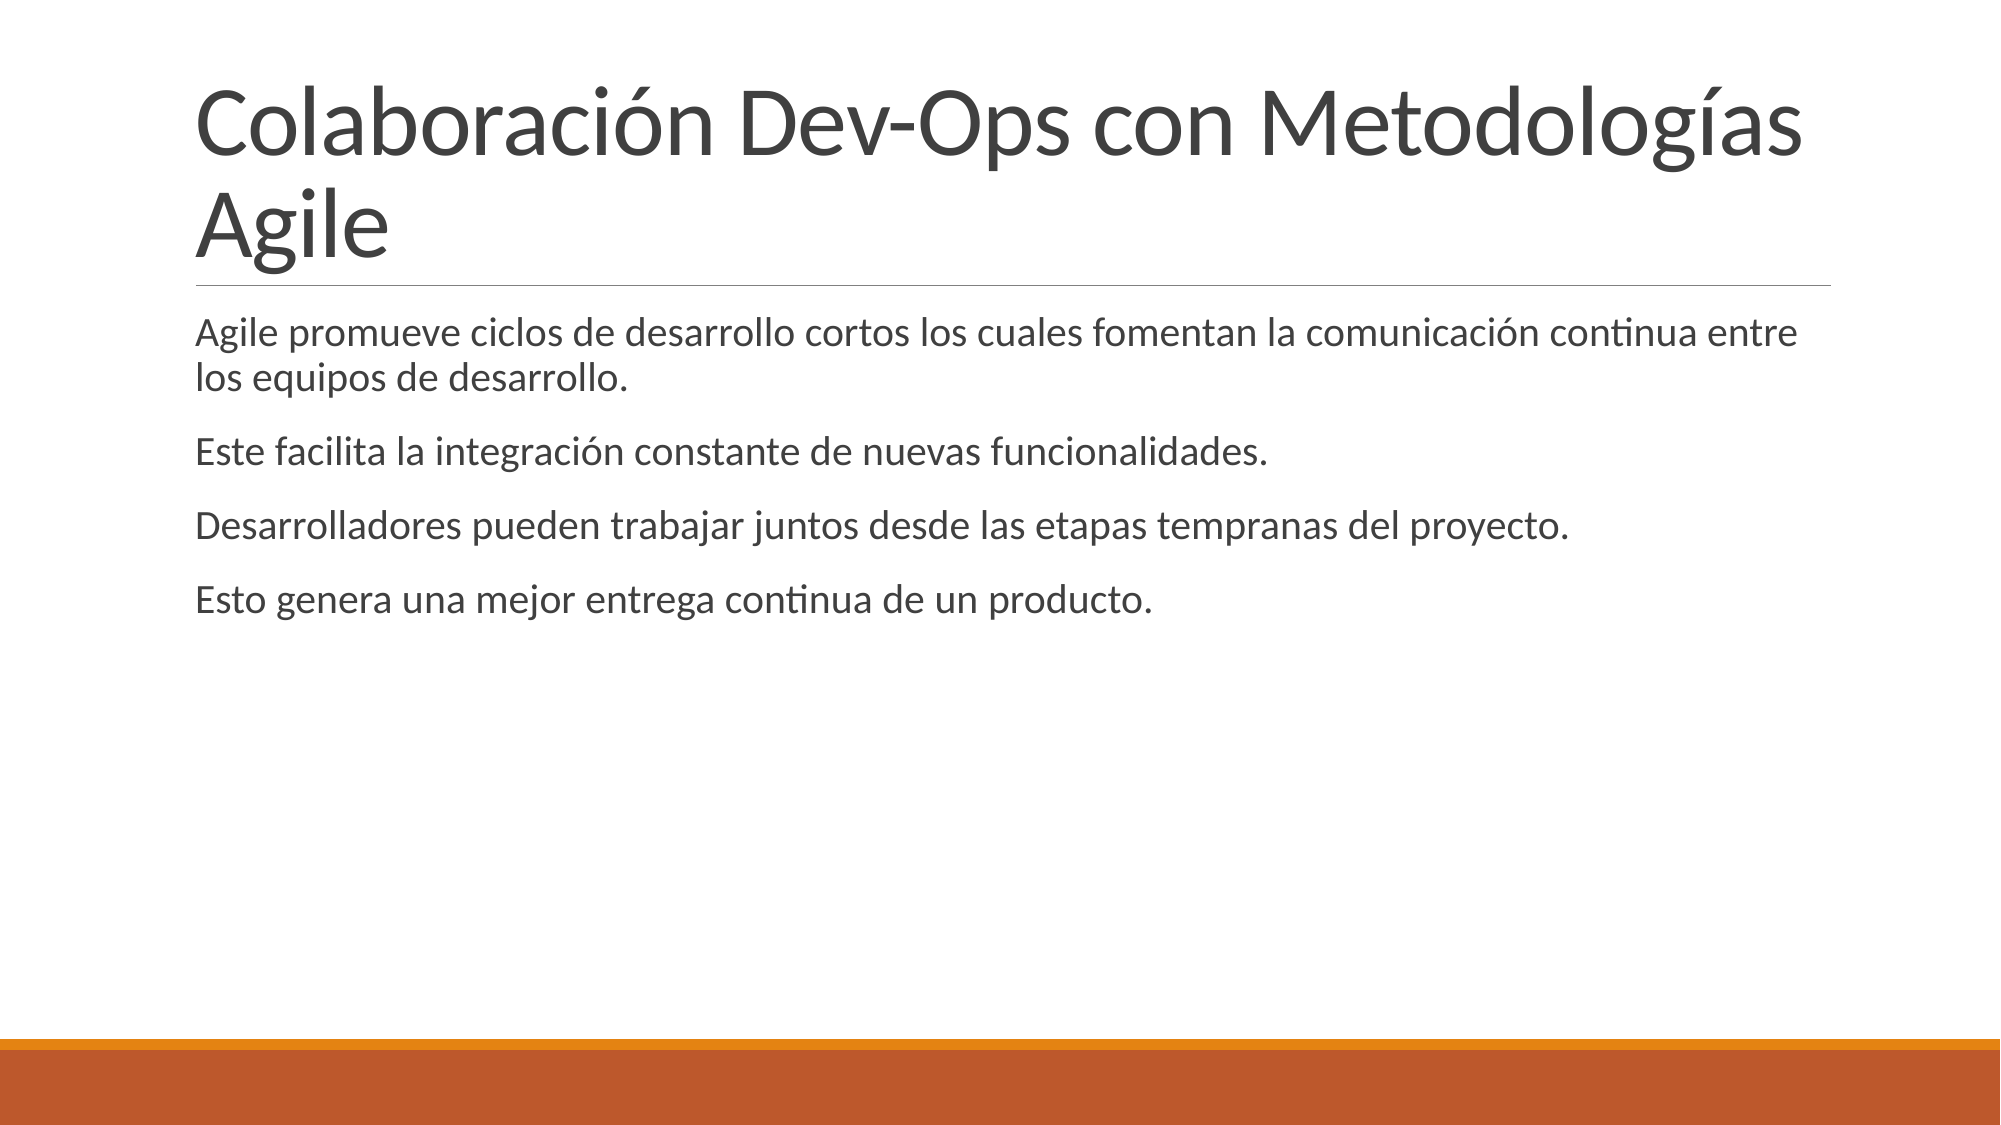

# Colaboración Dev-Ops con Metodologías Agile
Agile promueve ciclos de desarrollo cortos los cuales fomentan la comunicación continua entre los equipos de desarrollo.
Este facilita la integración constante de nuevas funcionalidades.
Desarrolladores pueden trabajar juntos desde las etapas tempranas del proyecto.
Esto genera una mejor entrega continua de un producto.